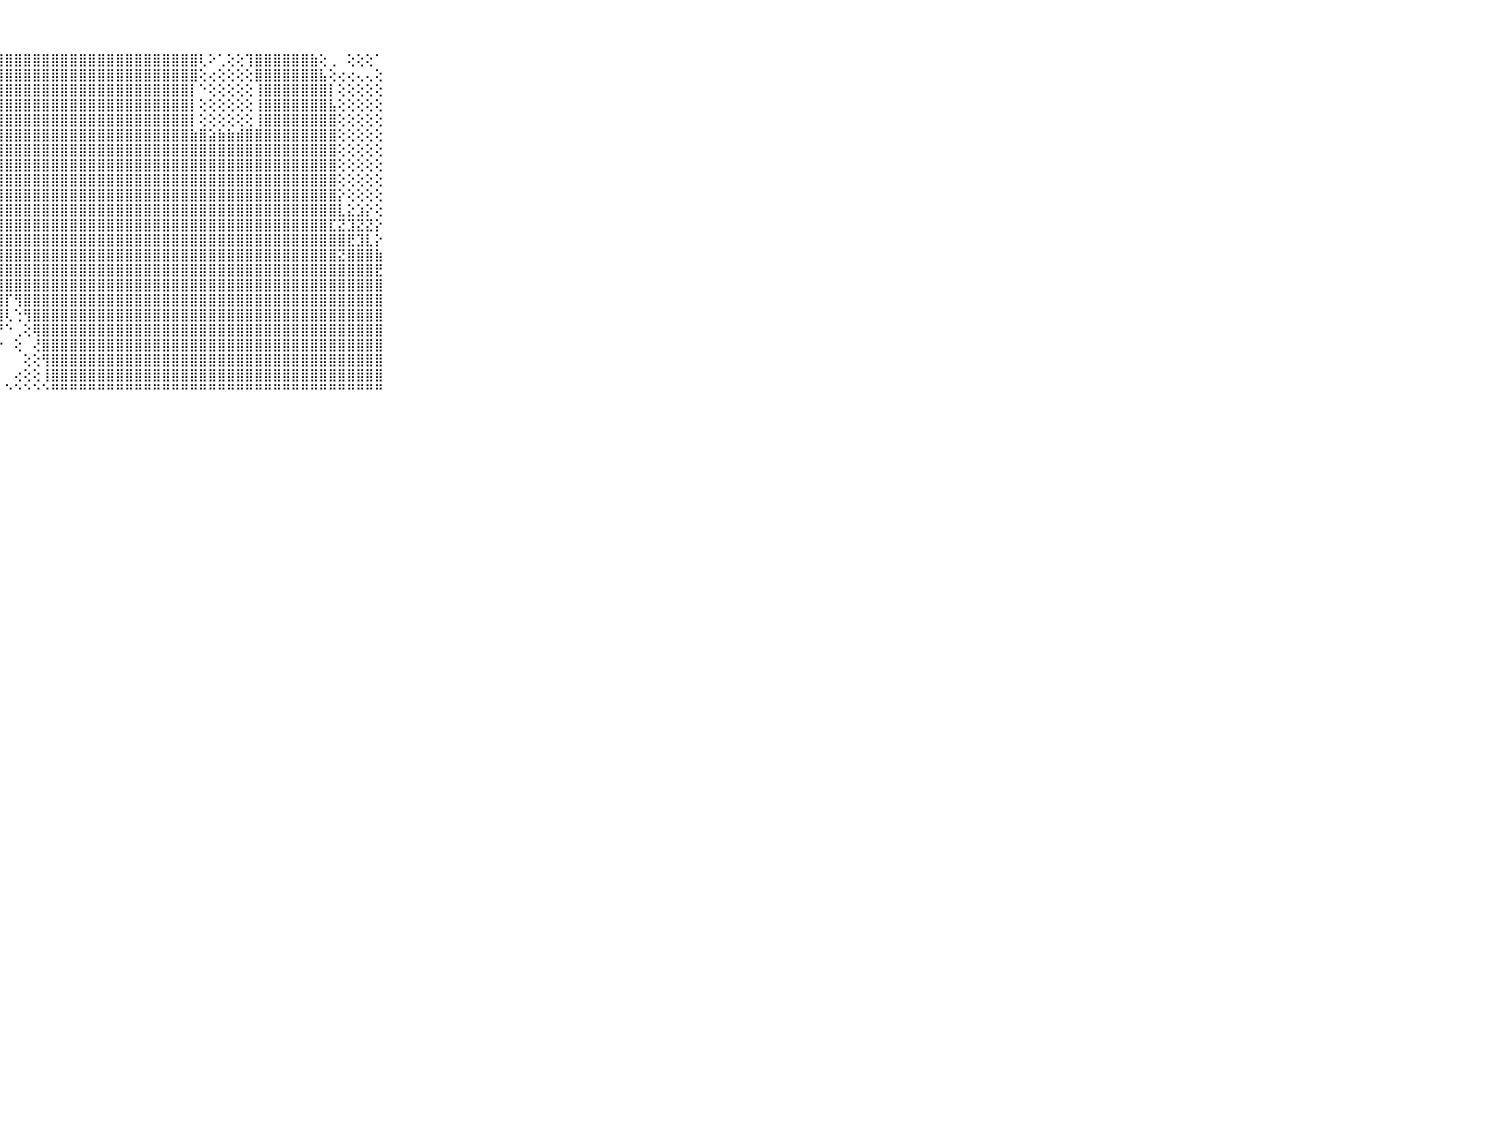

⠀⠀⠀⠀⠀⠀⠀⠀⠀⠀⠀⣿⣿⣿⣿⣿⣿⣿⣿⣿⣿⣿⣿⣿⣿⣿⣿⣿⣿⣿⣿⣿⣿⣿⣿⣿⣿⣿⣿⣿⣿⣿⣿⣿⣿⣿⣿⣿⣿⢇⠕⢁⢕⢕⢹⣿⣿⣿⣿⣿⣿⣷⢕⢀⠀⢕⢕⢕⠁⠀⠀⠀⠀⠀⠀⠀⠀⠀⠀⠀⠀
⠀⠀⠀⠀⠀⠀⠀⠀⠀⠀⠀⣿⣿⣿⣿⣿⣿⣿⣿⣿⣿⣿⣿⣿⣿⣿⣿⣿⣿⣿⣿⣿⣿⣿⣿⣿⣿⣿⣿⣿⣿⣿⣿⣿⣿⣿⣿⣿⣿⢕⢔⢕⢕⢕⢕⣿⣿⣿⣿⣿⣿⣿⣧⢕⢔⢔⢄⢄⢕⠀⠀⠀⠀⠀⠀⠀⠀⠀⠀⠀⠀
⠀⠀⠀⠀⠀⠀⠀⠀⠀⠀⠀⢜⢻⣿⣿⣿⣿⣿⣿⣿⣿⣿⣿⣿⣿⣿⣿⣿⣿⣿⣿⣿⣿⣿⣿⣿⣿⣿⣿⣿⣿⣿⣿⣿⣿⣿⣿⣿⡇⠑⢕⢕⢕⢕⢕⢸⣿⣿⣿⣿⣿⣿⣿⡇⢕⢕⢕⢕⢕⠀⠀⠀⠀⠀⠀⠀⠀⠀⠀⠀⠀
⠀⠀⠀⠀⠀⠀⠀⠀⠀⠀⠀⢾⣿⣿⣿⣿⣿⣿⣿⣿⣿⣿⣿⣿⣿⣿⣿⣿⣿⣿⣿⣿⣿⣿⣿⣿⣿⣿⣿⣿⣿⣿⣿⣿⣿⣿⣿⣿⡇⢕⢕⢕⢕⢕⢕⢸⣿⣿⣿⣿⣿⣿⣿⣧⢕⢕⢕⢕⢕⠀⠀⠀⠀⠀⠀⠀⠀⠀⠀⠀⠀
⠀⠀⠀⠀⠀⠀⠀⠀⠀⠀⠀⠜⠃⢙⠑⢝⢋⢝⢻⡏⢙⣹⢟⣿⣿⣿⣿⣿⣿⣿⣿⣿⣿⣿⣿⣿⣿⣿⣿⣿⣿⣿⣿⣿⣿⣿⣿⣿⡇⢕⢕⢕⢕⢕⢕⢸⣿⣿⣿⣿⣿⣿⣿⣿⢕⢕⢕⢕⢕⠀⠀⠀⠀⠀⠀⠀⠀⠀⠀⠀⠀
⠀⠀⠀⠀⠀⠀⠀⠀⠀⠀⠀⣄⣰⡵⢗⢗⢷⣾⣿⣯⣿⣿⣿⣗⢝⢿⣿⣿⣿⣿⣿⣿⣿⣿⣿⣿⣿⣿⣿⣿⣿⣿⣿⣿⣿⣿⣿⣿⣷⣿⣵⣷⣷⣾⣿⣿⣿⣿⣿⣿⣿⣿⣿⣿⢕⢕⢕⢕⢕⠀⠀⠀⠀⠀⠀⠀⠀⠀⠀⠀⠀
⠀⠀⠀⠀⠀⠀⠀⠀⠀⠀⠀⢝⡕⢕⢕⢕⣵⢸⢟⢝⣮⢝⢽⣿⣿⣾⣿⣿⣿⣿⣿⣿⣿⣿⣿⣿⣿⣿⣿⣿⣿⣿⣿⣿⣿⣿⣿⣿⣿⣿⣿⣿⣿⣿⣿⣿⣿⣿⣿⣿⣿⣿⣿⣿⢕⢕⢕⢕⢕⠀⠀⠀⠀⠀⠀⠀⠀⠀⠀⠀⠀
⠀⠀⠀⠀⠀⠀⠀⠀⠀⠀⠀⠑⢕⢕⣕⣼⣵⣷⣷⣷⣾⣷⣧⣿⣟⣹⣿⣿⣿⣿⣿⣿⣿⣿⣿⣿⣿⣿⣿⣿⣿⣿⣿⣿⣿⣿⣿⣿⣿⣿⣿⣿⣿⣿⣿⣿⣿⣿⣿⣿⣿⣿⣿⣿⢕⢕⢕⢕⢕⠀⠀⠀⠀⠀⠀⠀⠀⠀⠀⠀⠀
⠀⠀⠀⠀⠀⠀⠀⠀⠀⠀⠀⣵⣷⣿⣿⣿⣿⣿⣿⣿⣿⣿⣿⣷⣝⣿⣿⣿⣿⣿⣿⣿⣿⣿⣿⣿⣿⣿⣿⣿⣿⣿⣿⣿⣿⣿⣿⣿⣿⣿⣿⣿⣿⣿⣿⣿⣿⣿⣿⣿⣿⣿⣿⣿⢕⢕⢕⢕⢕⠀⠀⠀⠀⠀⠀⠀⠀⠀⠀⠀⠀
⠀⠀⠀⠀⠀⠀⠀⠀⠀⠀⠀⣿⣿⣿⣿⣿⣿⣿⣿⣿⣿⣿⣿⣿⣿⣿⣿⣿⣿⣿⣿⣿⣿⣿⣿⣿⣿⣿⣿⣿⣿⣿⣿⣿⣿⣿⣿⣿⣿⣿⣿⣿⣿⣿⣿⣿⣿⣿⣿⣿⣿⣿⣿⣿⡕⢕⢕⢕⢕⠀⠀⠀⠀⠀⠀⠀⠀⠀⠀⠀⠀
⠀⠀⠀⠀⠀⠀⠀⠀⠀⠀⠀⣿⣿⣿⣿⣿⣿⣿⣿⣿⣿⣿⣿⣿⣿⣿⣿⣿⣿⣿⣿⣿⣿⣿⣿⣿⣿⣿⣿⣿⣿⣿⣿⣿⣿⣿⣿⣿⣿⣿⣿⣿⣿⣿⣿⣿⣿⣿⣿⣿⣿⣿⣿⣿⣇⣕⣱⡕⢕⠀⠀⠀⠀⠀⠀⠀⠀⠀⠀⠀⠀
⠀⠀⠀⠀⠀⠀⠀⠀⠀⠀⠀⣿⣿⣿⣿⣿⣿⣿⣿⣟⣿⣿⣿⣿⣿⣿⣿⣿⣿⣿⣿⣿⣿⣿⣿⣿⣿⣿⣿⣿⣿⣿⣿⣿⣿⣿⣿⣿⣿⣿⣿⣿⣿⣿⣿⣿⣿⣿⣿⣿⣿⣿⣿⣏⣝⣹⣝⣝⡕⠀⠀⠀⠀⠀⠀⠀⠀⠀⠀⠀⠀
⠀⠀⠀⠀⠀⠀⠀⠀⠀⠀⠀⣿⣯⣿⣿⣿⣿⣿⣿⣿⣿⣿⣿⣿⣿⣿⣿⣿⣿⣿⣿⣿⣿⣿⣿⣿⣿⣿⣿⣿⣿⣿⣿⣿⣿⣿⣿⣿⣿⣿⣿⣿⣿⣿⣿⣿⣿⣿⣿⣿⣿⣿⣿⣿⣿⣟⣹⣇⡕⠀⠀⠀⠀⠀⠀⠀⠀⠀⠀⠀⠀
⠀⠀⠀⠀⠀⠀⠀⠀⠀⠀⠀⣿⣿⣿⣿⣿⣿⣿⣿⣿⣿⣿⣿⣿⣿⣿⣿⣿⣿⣿⣿⣿⣿⣿⣿⣿⣿⣿⣿⣿⣿⣿⣿⣿⣿⣿⣿⣿⣿⣿⣿⣿⣿⣿⣿⣿⣿⣿⣿⣿⣿⣿⣿⣿⣝⣿⣿⣿⣷⠀⠀⠀⠀⠀⠀⠀⠀⠀⠀⠀⠀
⠀⠀⠀⠀⠀⠀⠀⠀⠀⠀⠀⣿⣿⣿⣯⣻⣾⣿⣿⣿⣿⣿⣿⣿⣿⣿⣿⣿⣿⣿⣿⣿⣿⣿⣿⣿⣿⣿⣿⣿⣿⣿⣿⣿⣿⣿⣿⣿⣿⣿⣿⣿⣿⣿⣿⣿⣿⣿⣿⣿⣿⣿⣿⣿⣿⣿⣿⣿⣟⠀⠀⠀⠀⠀⠀⠀⠀⠀⠀⠀⠀
⠀⠀⠀⠀⠀⠀⠀⠀⠀⠀⠀⣿⣿⣿⣿⢿⣿⣯⣿⣽⣽⣿⣿⣿⣿⣿⣿⣿⣿⣿⣿⣿⣿⣿⣿⣿⣿⣿⣿⣿⣿⣿⣿⣿⣿⣿⣿⣿⣿⣿⣿⣿⣿⣿⣿⣿⣿⣿⣿⣿⣿⣿⣿⣿⣿⣿⣿⣿⣿⠀⠀⠀⠀⠀⠀⠀⠀⠀⠀⠀⠀
⠀⠀⠀⠀⠀⠀⠀⠀⠀⠀⠀⣿⣿⣿⣷⣮⣿⣿⣿⣿⣿⣿⣿⣿⣿⣿⣿⣿⡏⢻⣿⣿⣿⣿⣿⣿⣿⣿⣿⣿⣿⣿⣿⣿⣿⣿⣿⣿⣿⣿⣿⣿⣿⣿⣿⣿⣿⣿⣿⣿⣿⣿⣿⣿⣿⣿⣿⣿⣿⠀⠀⠀⠀⠀⠀⠀⠀⠀⠀⠀⠀
⠀⠀⠀⠀⠀⠀⠀⠀⠀⠀⠀⣿⣿⣿⣿⣿⣿⣿⣿⣿⣿⣿⣿⣿⣿⣿⣿⣿⢇⢑⢻⣿⣿⣿⣿⣿⣿⣿⣿⣿⣿⣿⣿⣿⣿⣿⣿⣿⣿⣿⣿⣿⣿⣿⣿⣿⣿⣿⣿⣿⣿⣿⣿⣿⣿⣿⣿⣿⣿⠀⠀⠀⠀⠀⠀⠀⠀⠀⠀⠀⠀
⠀⠀⠀⠀⠀⠀⠀⠀⠀⠀⠀⣿⣿⣿⣿⡟⠻⣿⣿⣿⣿⣟⢻⢻⣿⣿⣿⡟⠑⢀⢕⢿⣿⣿⣿⣿⣿⣿⣿⣿⣿⣿⣿⣿⣿⣿⣿⣿⣿⣿⣿⣿⣿⣿⣿⣿⣿⣿⣿⣿⣿⣿⣿⣿⣿⣿⣿⣿⣿⠀⠀⠀⠀⠀⠀⠀⠀⠀⠀⠀⠀
⠀⠀⠀⠀⠀⠀⠀⠀⠀⠀⠀⣿⣿⣿⣿⣿⢄⠘⠟⢿⣿⣵⣵⣿⣿⡿⢏⠑⠀⢕⠀⢜⣿⣿⣿⣿⣿⣿⣿⣿⣿⣿⣿⣿⣿⣿⣿⣿⣿⣿⣿⣿⣿⣿⣿⣿⣿⣿⣿⣿⣿⣿⣿⣿⣿⣿⣿⣿⣿⠀⠀⠀⠀⠀⠀⠀⠀⠀⠀⠀⠀
⠀⠀⠀⠀⠀⠀⠀⠀⠀⠀⠀⣿⣿⣿⣿⣿⡕⠁⠀⠀⠁⠁⠜⠝⠙⠁⠀⠀⠀⠀⢕⢕⢻⣿⣿⣿⣿⣿⣿⣿⣿⣿⣿⣿⣿⣿⣿⣿⣿⣿⣿⣿⣿⣿⣿⣿⣿⣿⣿⣿⣿⣿⣿⣿⣿⣿⣿⣿⣿⠀⠀⠀⠀⠀⠀⠀⠀⠀⠀⠀⠀
⠀⠀⠀⠀⠀⠀⠀⠀⠀⠀⠀⣿⣿⣿⣿⣿⣷⢐⠀⠔⢀⠀⢀⠀⠀⠀⠀⠀⠀⢔⢕⢕⢸⣿⣿⣿⣿⣿⣿⣿⣿⣿⣿⣿⣿⣿⣿⣿⣿⣿⣿⣿⣿⣿⣿⣿⣿⣿⣿⣿⣿⣿⣿⣿⣿⣿⣿⣿⣿⠀⠀⠀⠀⠀⠀⠀⠀⠀⠀⠀⠀
⠀⠀⠀⠀⠀⠀⠀⠀⠀⠀⠀⠛⠛⠛⠛⠛⠛⠑⠑⠐⠐⠀⠀⠀⠀⠀⠀⠀⠑⠑⠑⠑⠑⠛⠛⠛⠛⠛⠛⠛⠛⠛⠛⠛⠛⠛⠛⠛⠛⠛⠛⠛⠛⠛⠛⠛⠛⠛⠛⠛⠛⠛⠛⠛⠛⠛⠛⠛⠛⠀⠀⠀⠀⠀⠀⠀⠀⠀⠀⠀⠀